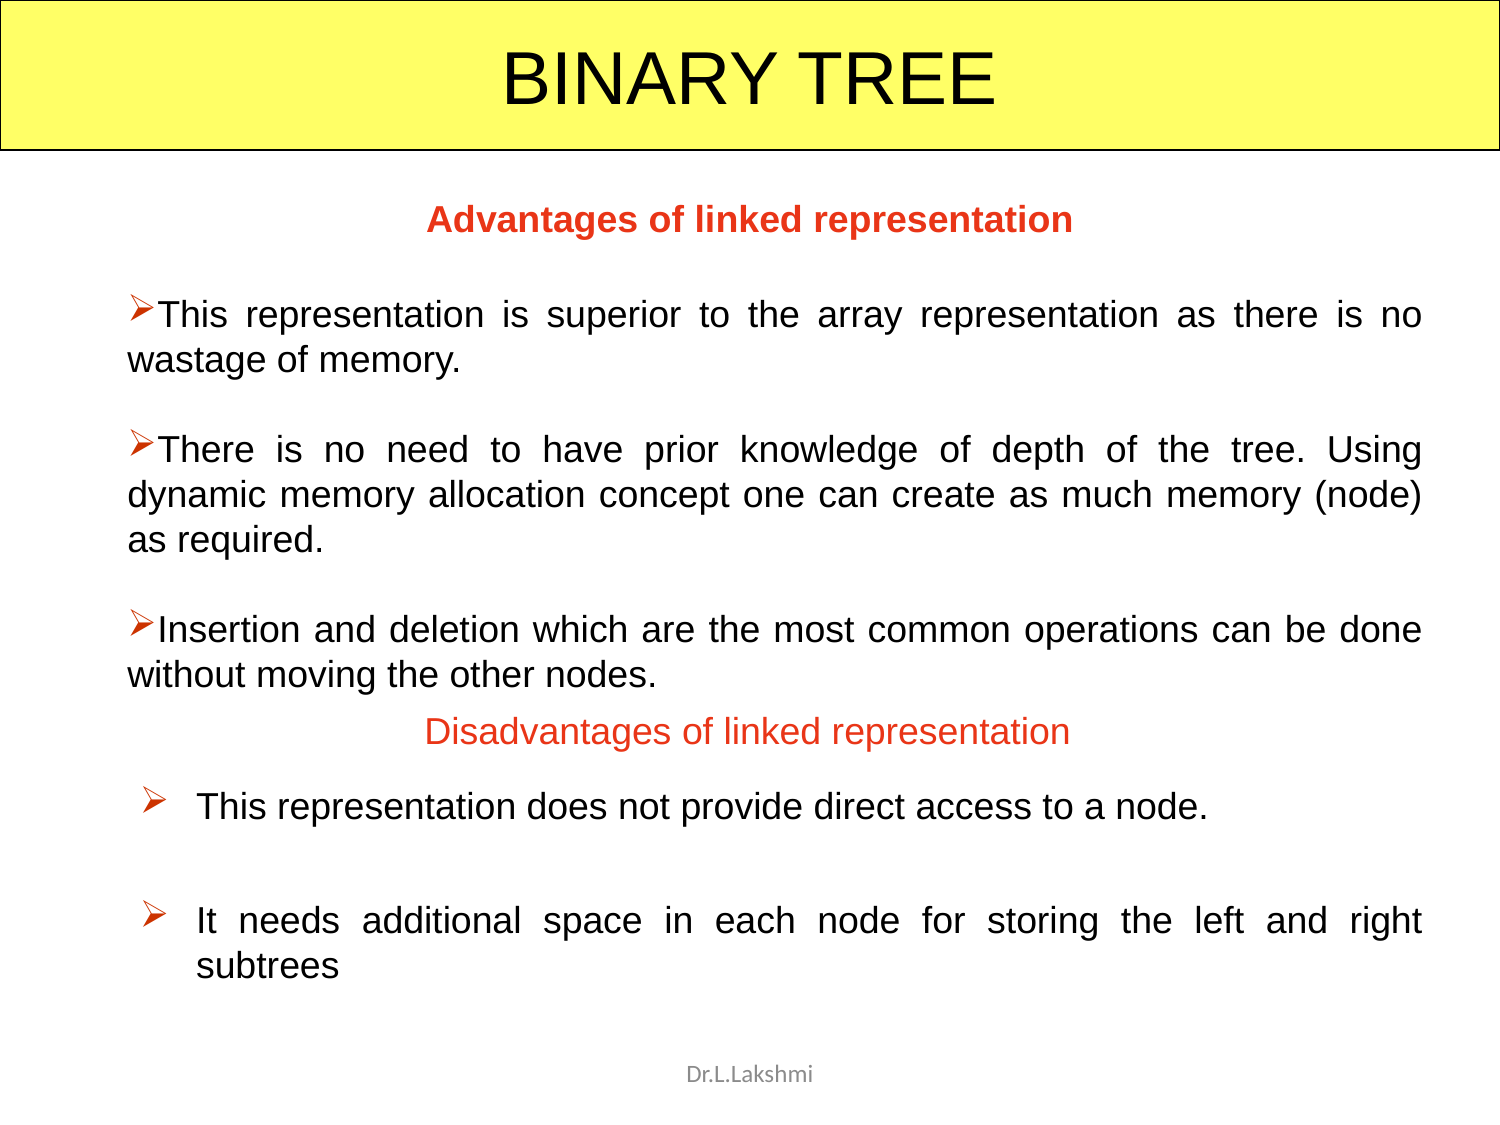

BINARY TREE
Advantages of linked representation

This representation is superior to the array representation as there is no wastage of memory.

There is no need to have prior knowledge of depth of the tree. Using dynamic memory allocation concept one can create as much memory (node) as required.

Insertion and deletion which are the most common operations can be done without moving the other nodes.
Disadvantages of linked representation
This representation does not provide direct access to a node.

It needs additional space in each node for storing the left and right subtrees
Dr.L.Lakshmi